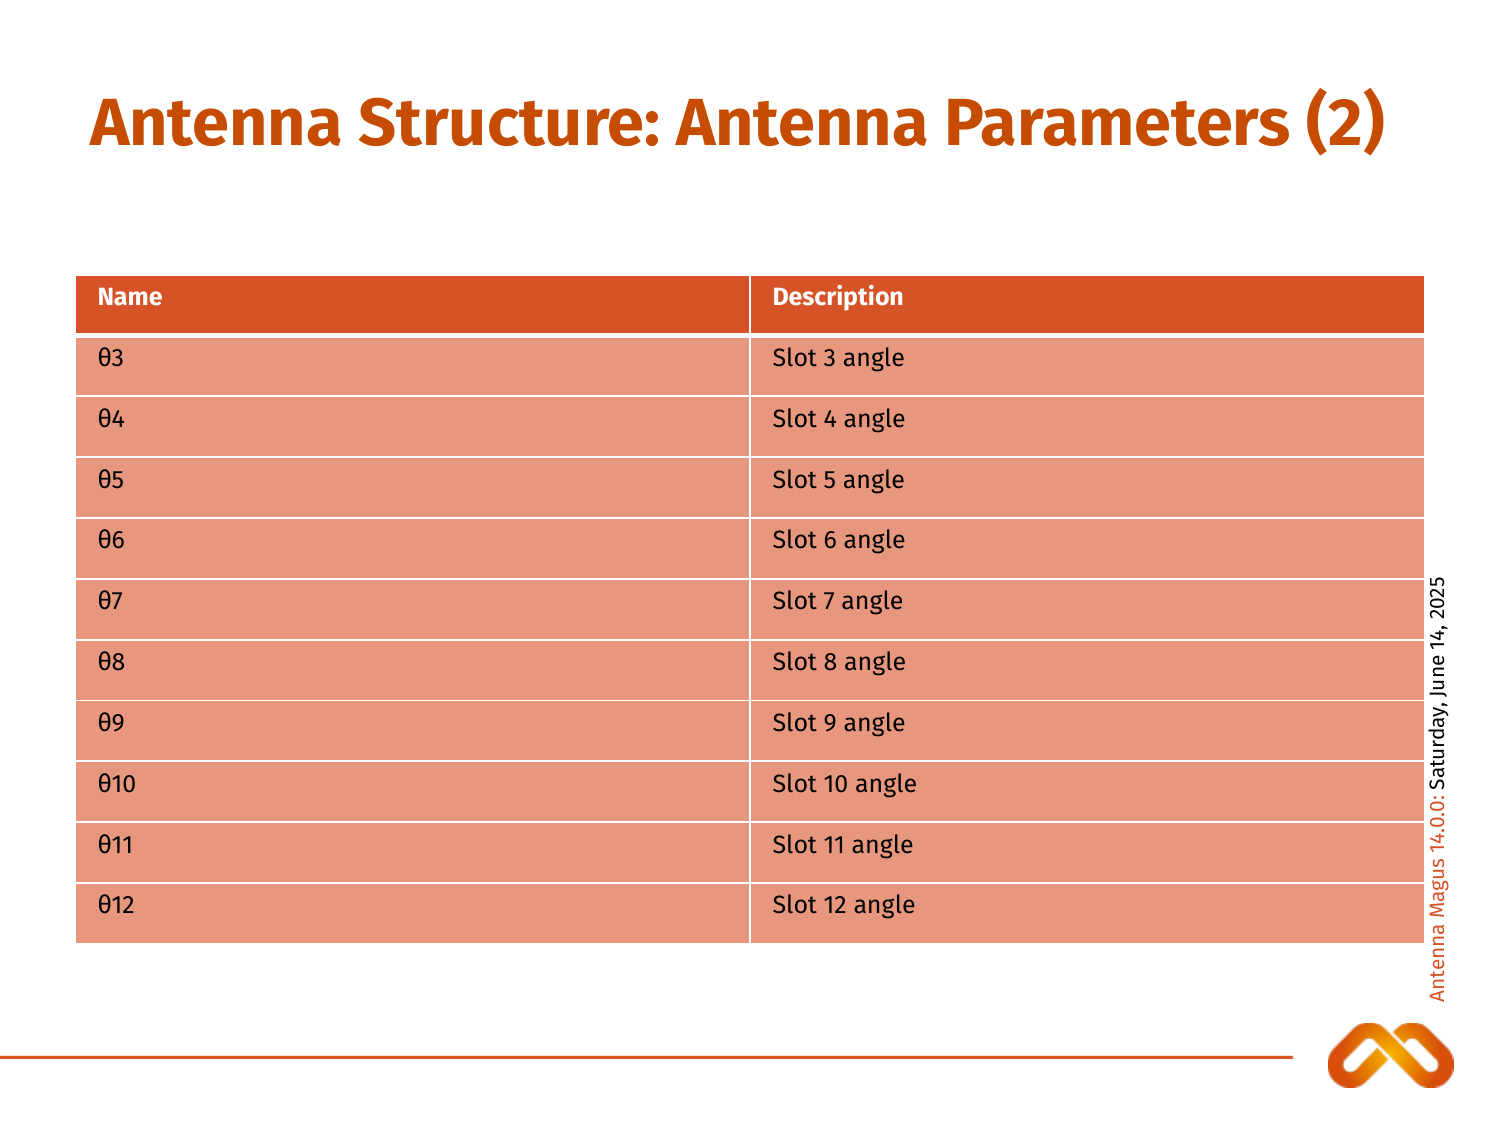

# Antenna Structure: Antenna Parameters (2)

| Name | Description |
| --- | --- |
| θ3 | Slot 3 angle |
| θ4 | Slot 4 angle |
| θ5 | Slot 5 angle |
| θ6 | Slot 6 angle |
| θ7 | Slot 7 angle |
| θ8 | Slot 8 angle |
| θ9 | Slot 9 angle |
| θ10 | Slot 10 angle |
| θ11 | Slot 11 angle |
| θ12 | Slot 12 angle |